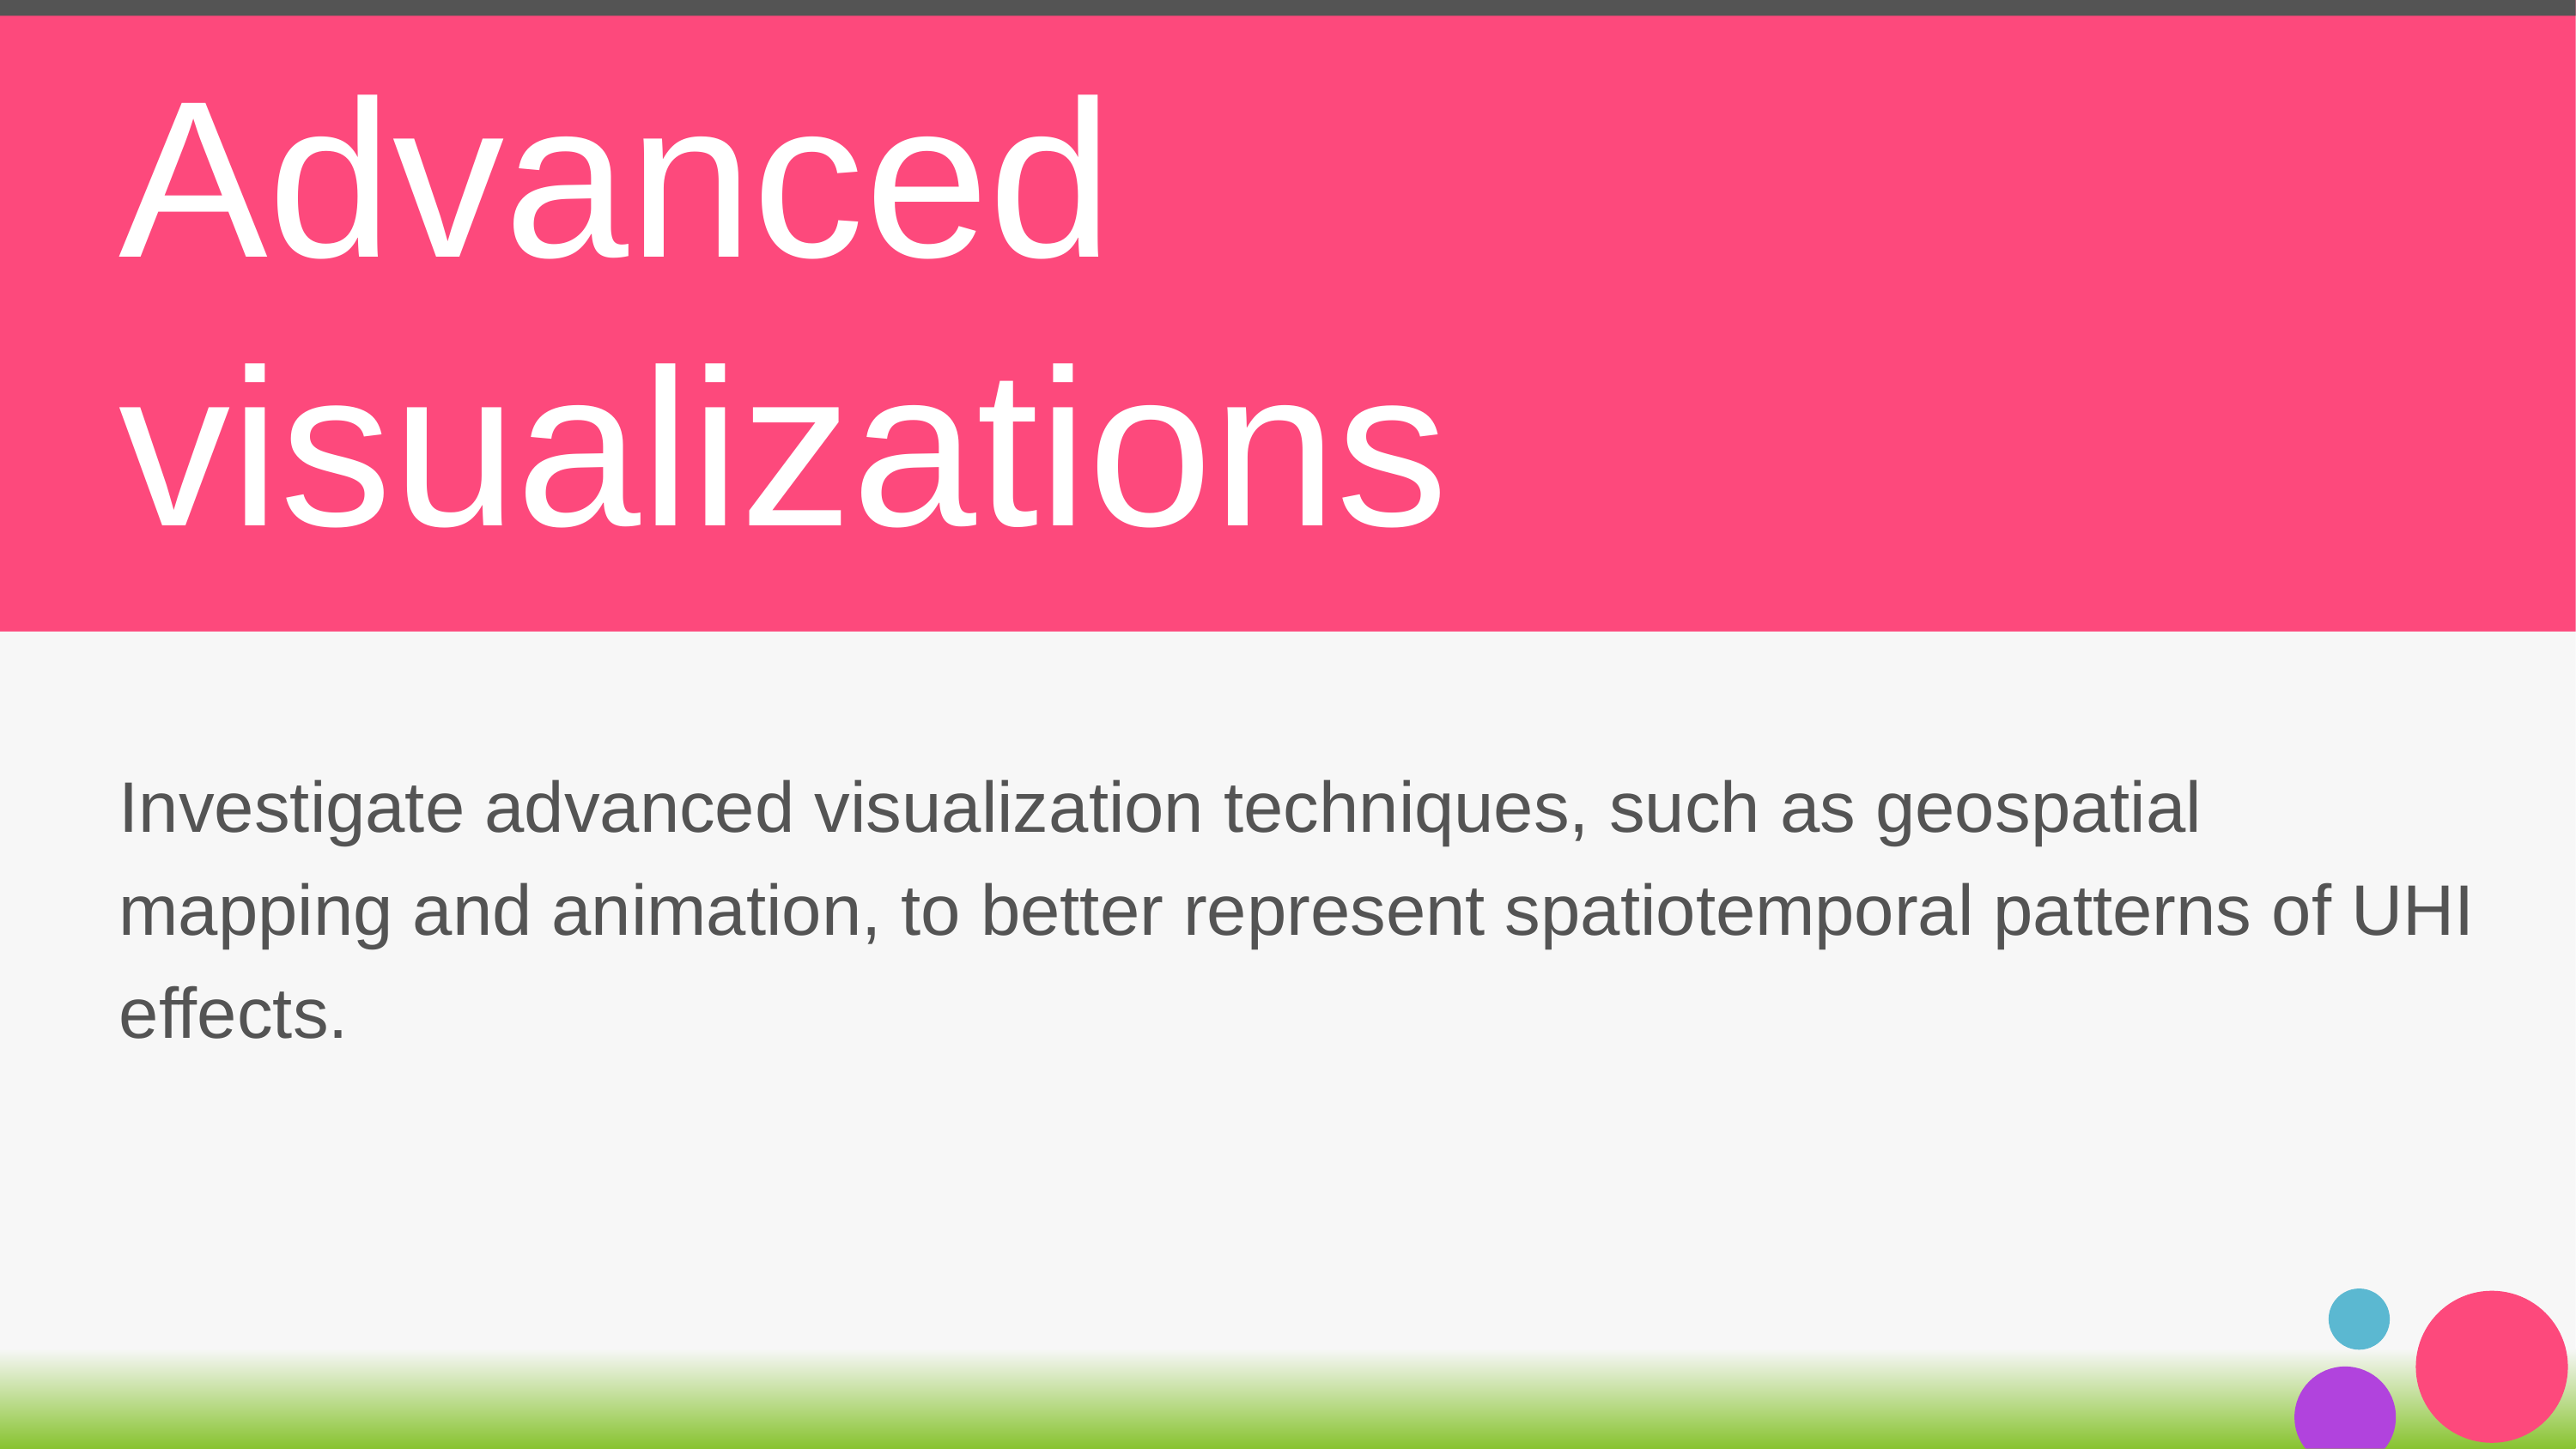

# Advanced visualizations
Investigate advanced visualization techniques, such as geospatial mapping and animation, to better represent spatiotemporal patterns of UHI effects.